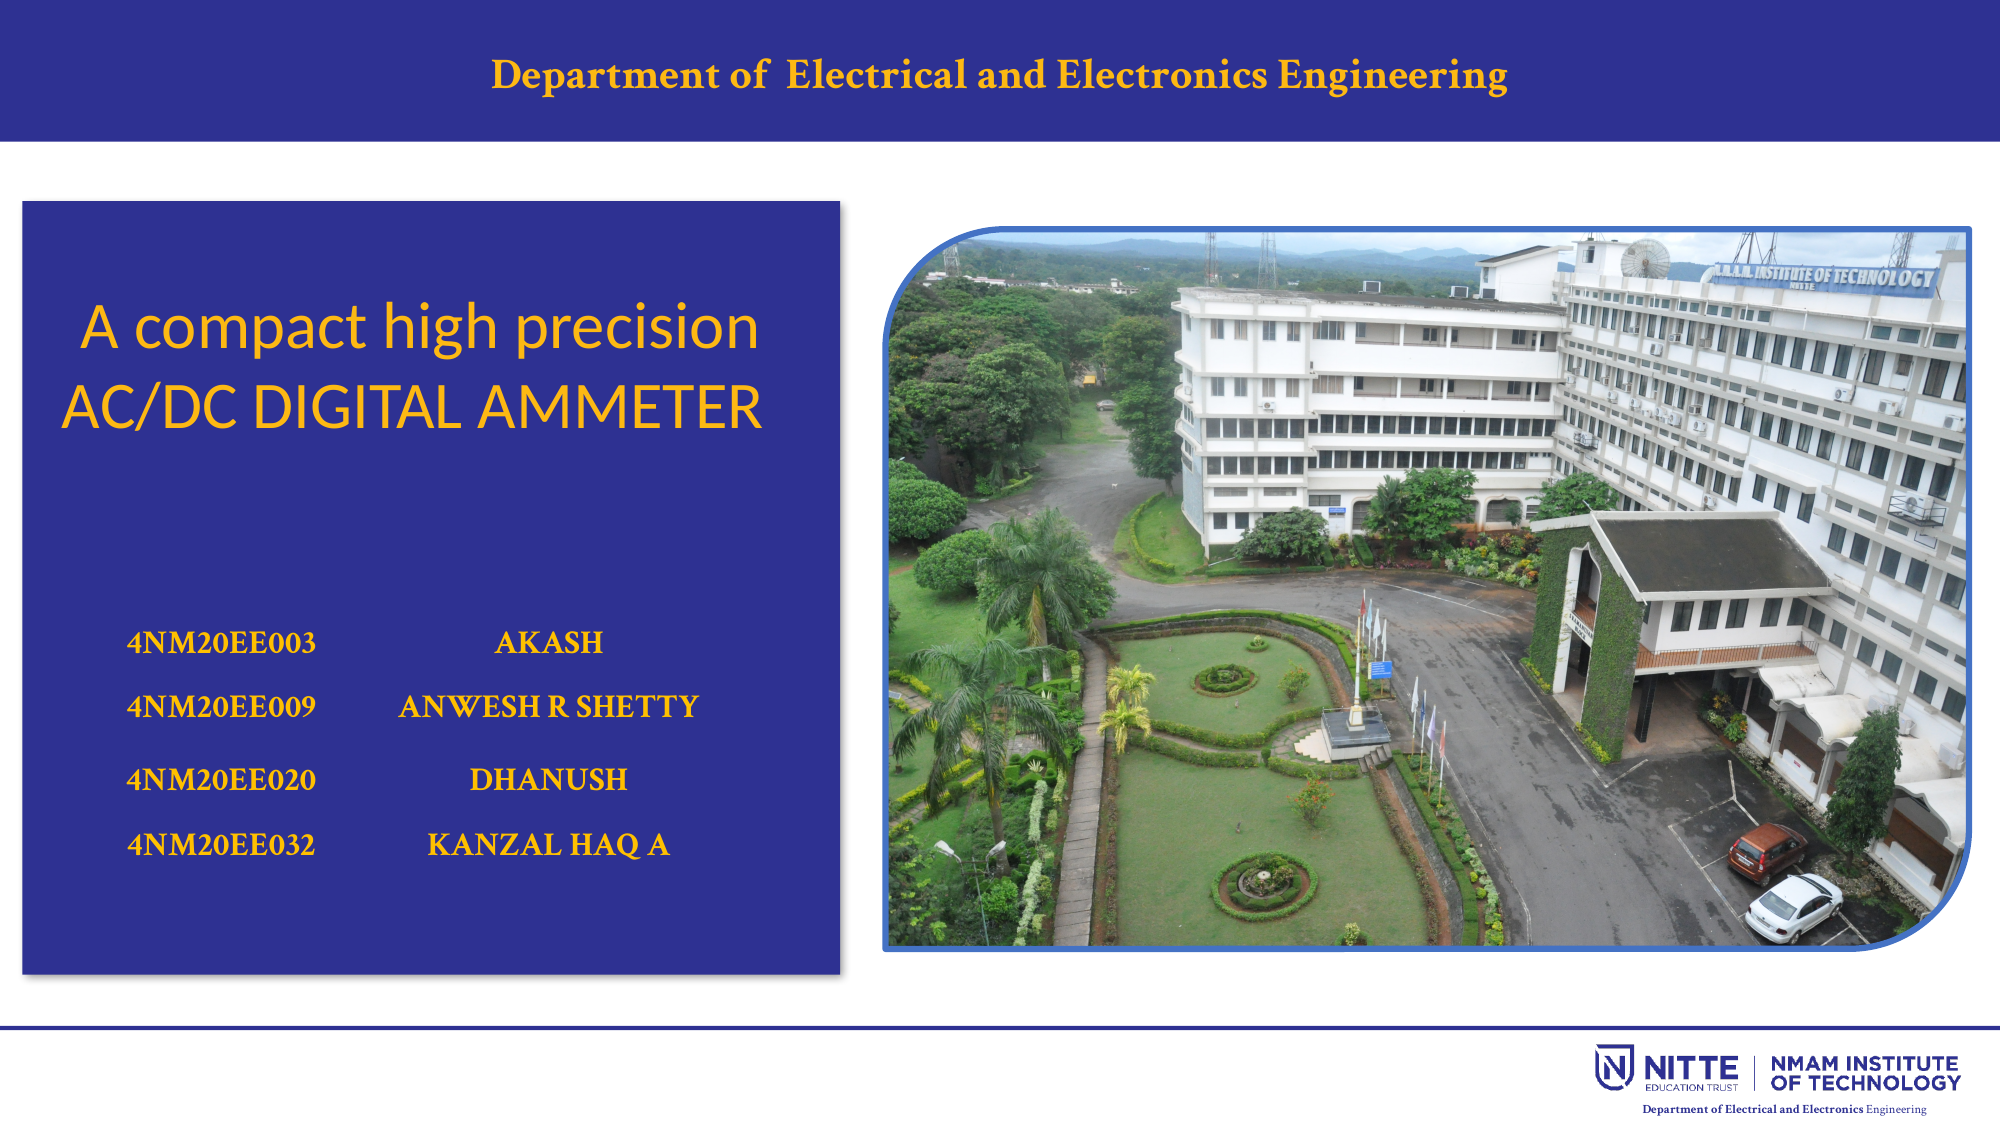

A compact high precision AC/DC DIGITAL AMMETER
| 4NM20EE003 | AKASH |  |  |  |
| --- | --- | --- | --- | --- |
| 4NM20EE009 | ANWESH R SHETTY |  |  |  |
| 4NM20EE020 | DHANUSH |  |  |  |
| 4NM20EE032 | KANZAL HAQ A |  |  |  |